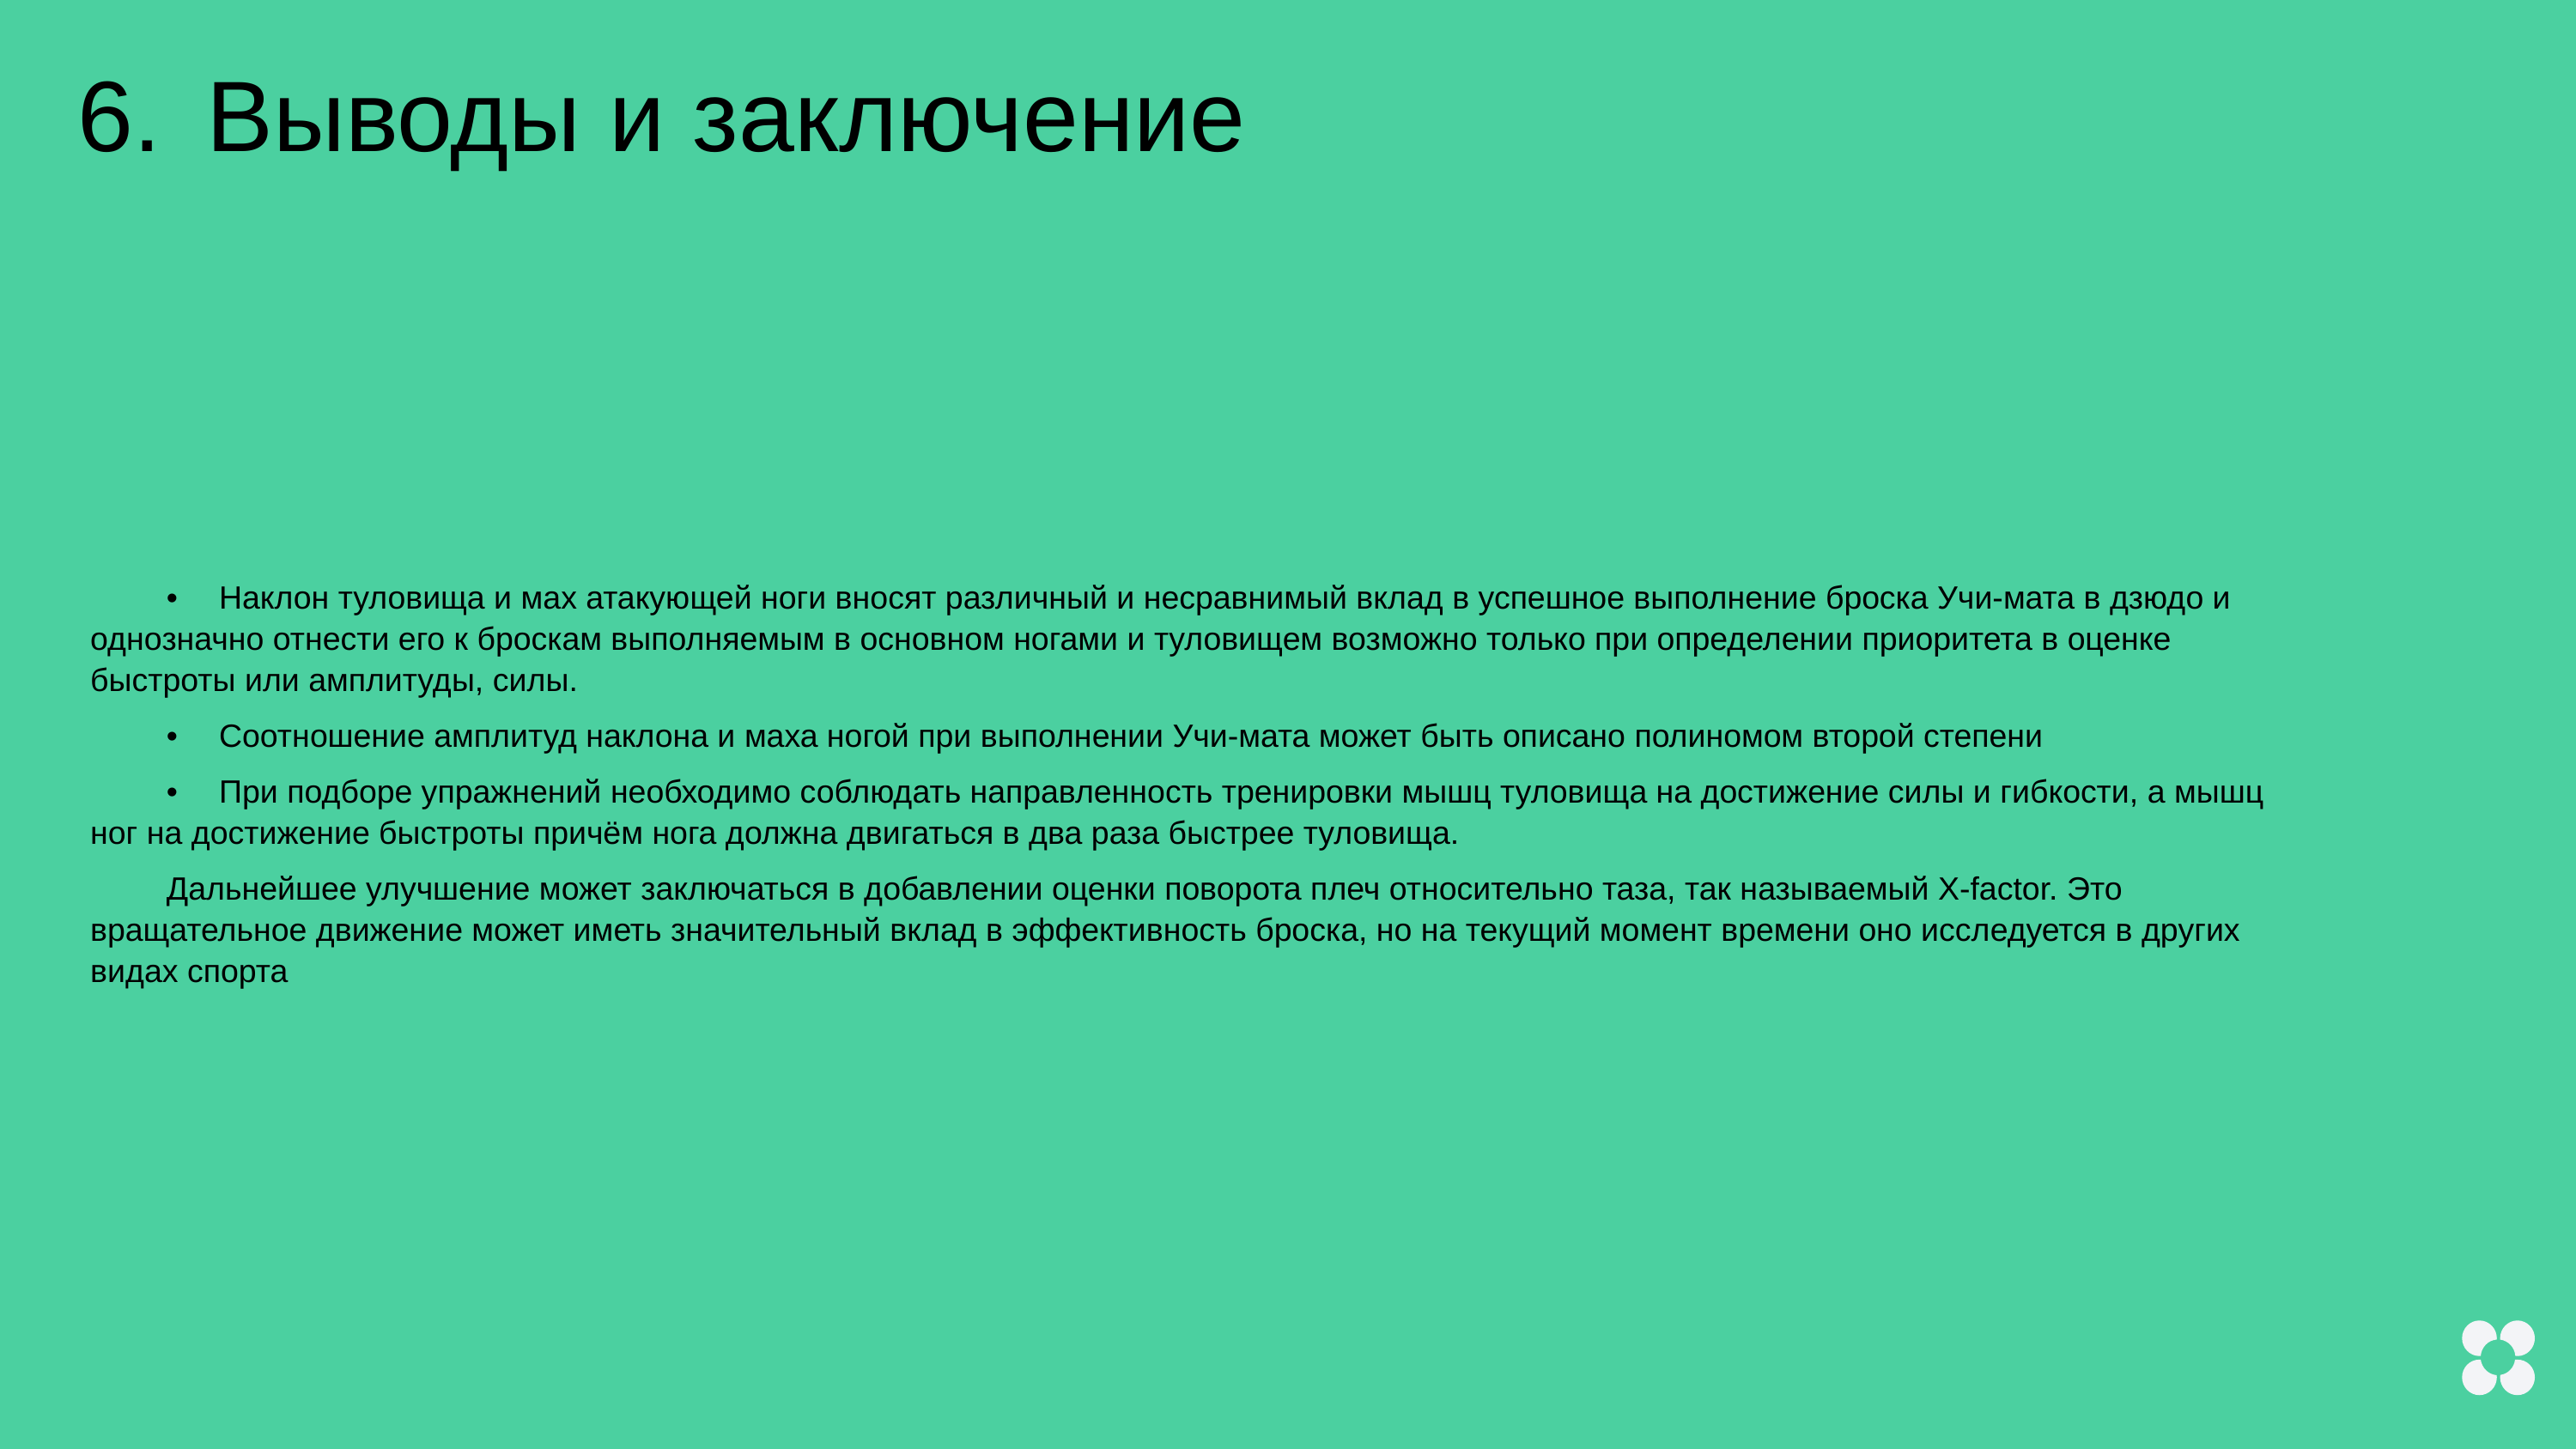

6.	Выводы и заключение
•	Наклон туловища и мах атакующей ноги вносят различный и несравнимый вклад в успешное выполнение броска Учи-мата в дзюдо и однозначно отнести его к броскам выполняемым в основном ногами и туловищем возможно только при определении приоритета в оценке быстроты или амплитуды, силы.
•	Соотношение амплитуд наклона и маха ногой при выполнении Учи-мата может быть описано полиномом второй степени
•	При подборе упражнений необходимо соблюдать направленность тренировки мышц туловища на достижение силы и гибкости, а мышц ног на достижение быстроты причём нога должна двигаться в два раза быстрее туловища.
Дальнейшее улучшение может заключаться в добавлении оценки поворота плеч относительно таза, так называемый X-factor. Это вращательное движение может иметь значительный вклад в эффективность броска, но на текущий момент времени оно исследуется в других видах спорта